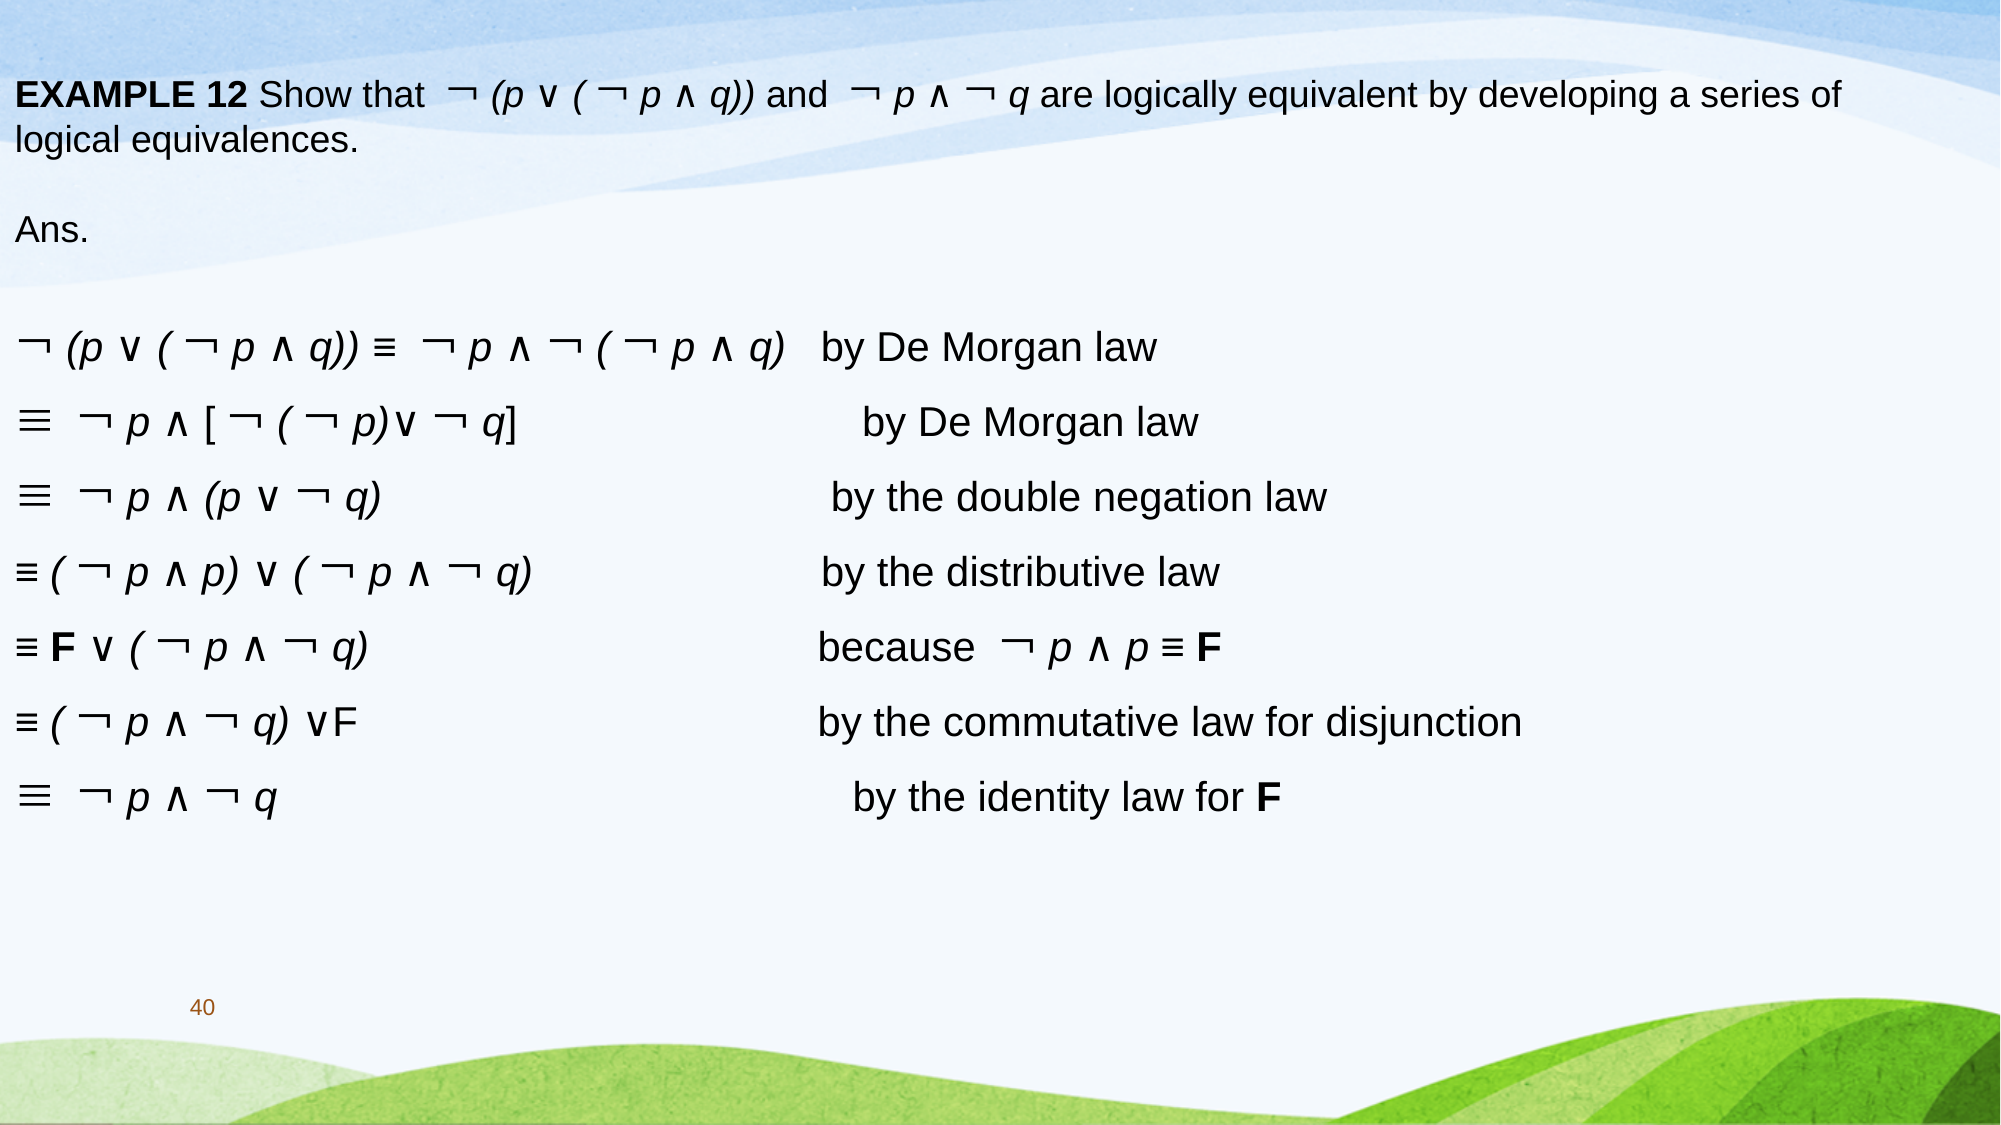

EXAMPLE 12 Show that ￢(p ∨ (￢p ∧ q)) and ￢p ∧￢q are logically equivalent by developing a series of logical equivalences.

Ans.

￢(p ∨ (￢p ∧ q)) ≡ ￢p ∧￢(￢p ∧ q)   by De Morgan law
≡ ￢p ∧ [￢(￢p)∨￢q]                              by De Morgan law
≡ ￢p ∧ (p ∨￢q)                                       by the double negation law
≡ (￢p ∧ p) ∨ (￢p ∧￢q)                         by the distributive law
≡ F ∨ (￢p ∧￢q)                                       because ￢p ∧ p ≡ F
≡ (￢p ∧￢q) ∨F                                        by the commutative law for disjunction
≡ ￢p ∧￢q                                                  by the identity law for F
40